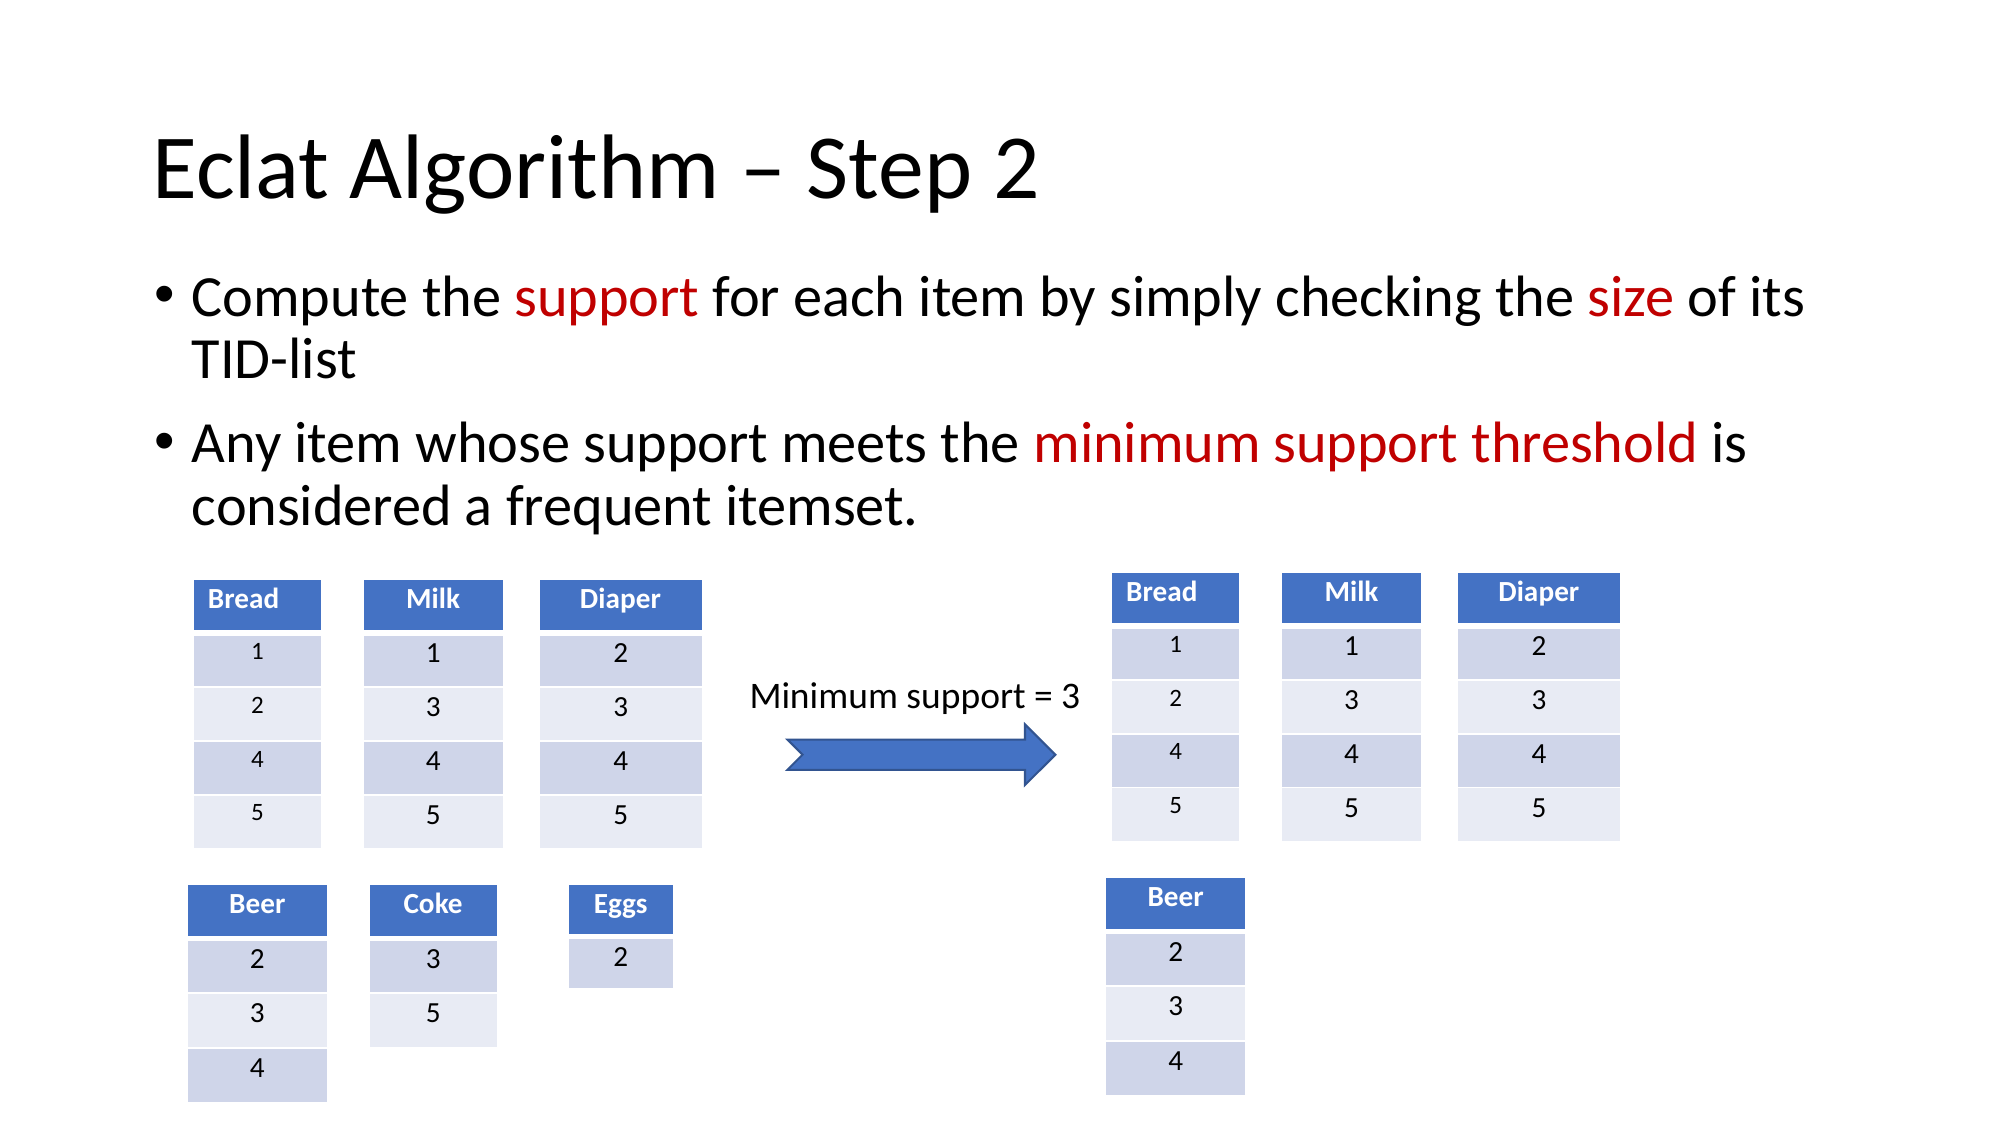

# Eclat Algorithm – Step 2
Compute the support for each item by simply checking the size of its TID-list
Any item whose support meets the minimum support threshold is considered a frequent itemset.
| Bread |
| --- |
| 1 |
| 2 |
| 4 |
| 5 |
| Milk |
| --- |
| 1 |
| 3 |
| 4 |
| 5 |
| Diaper |
| --- |
| 2 |
| 3 |
| 4 |
| 5 |
| Bread |
| --- |
| 1 |
| 2 |
| 4 |
| 5 |
| Milk |
| --- |
| 1 |
| 3 |
| 4 |
| 5 |
| Diaper |
| --- |
| 2 |
| 3 |
| 4 |
| 5 |
Minimum support = 3

| Beer |
| --- |
| 2 |
| 3 |
| 4 |
| Beer |
| --- |
| 2 |
| 3 |
| 4 |
| Coke |
| --- |
| 3 |
| 5 |
| Eggs |
| --- |
| 2 |